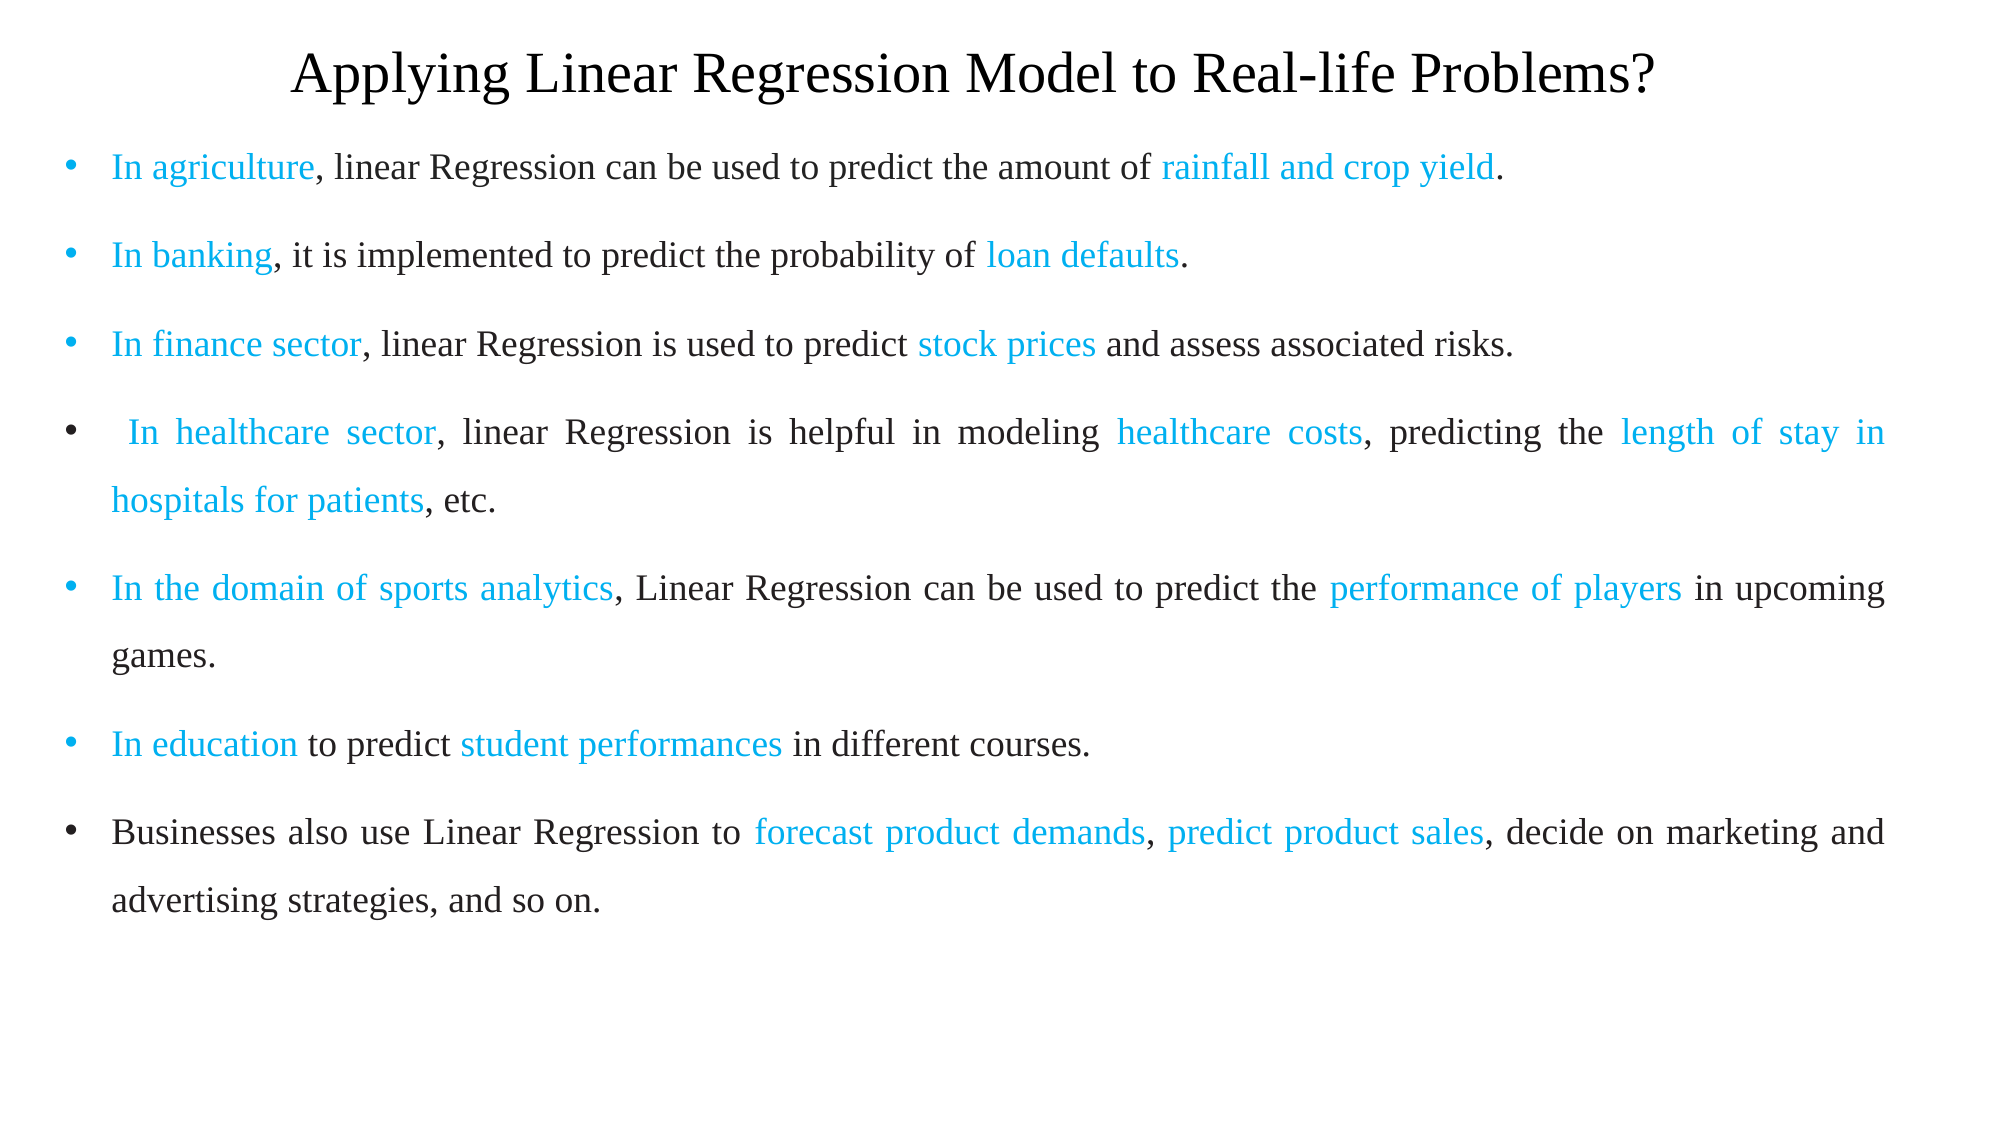

# Applying Linear Regression Model to Real-life Problems?
In agriculture, linear Regression can be used to predict the amount of rainfall and crop yield.
In banking, it is implemented to predict the probability of loan defaults.
In finance sector, linear Regression is used to predict stock prices and assess associated risks.
 In healthcare sector, linear Regression is helpful in modeling healthcare costs, predicting the length of stay in hospitals for patients, etc.
In the domain of sports analytics, Linear Regression can be used to predict the performance of players in upcoming games.
In education to predict student performances in different courses.
Businesses also use Linear Regression to forecast product demands, predict product sales, decide on marketing and advertising strategies, and so on.